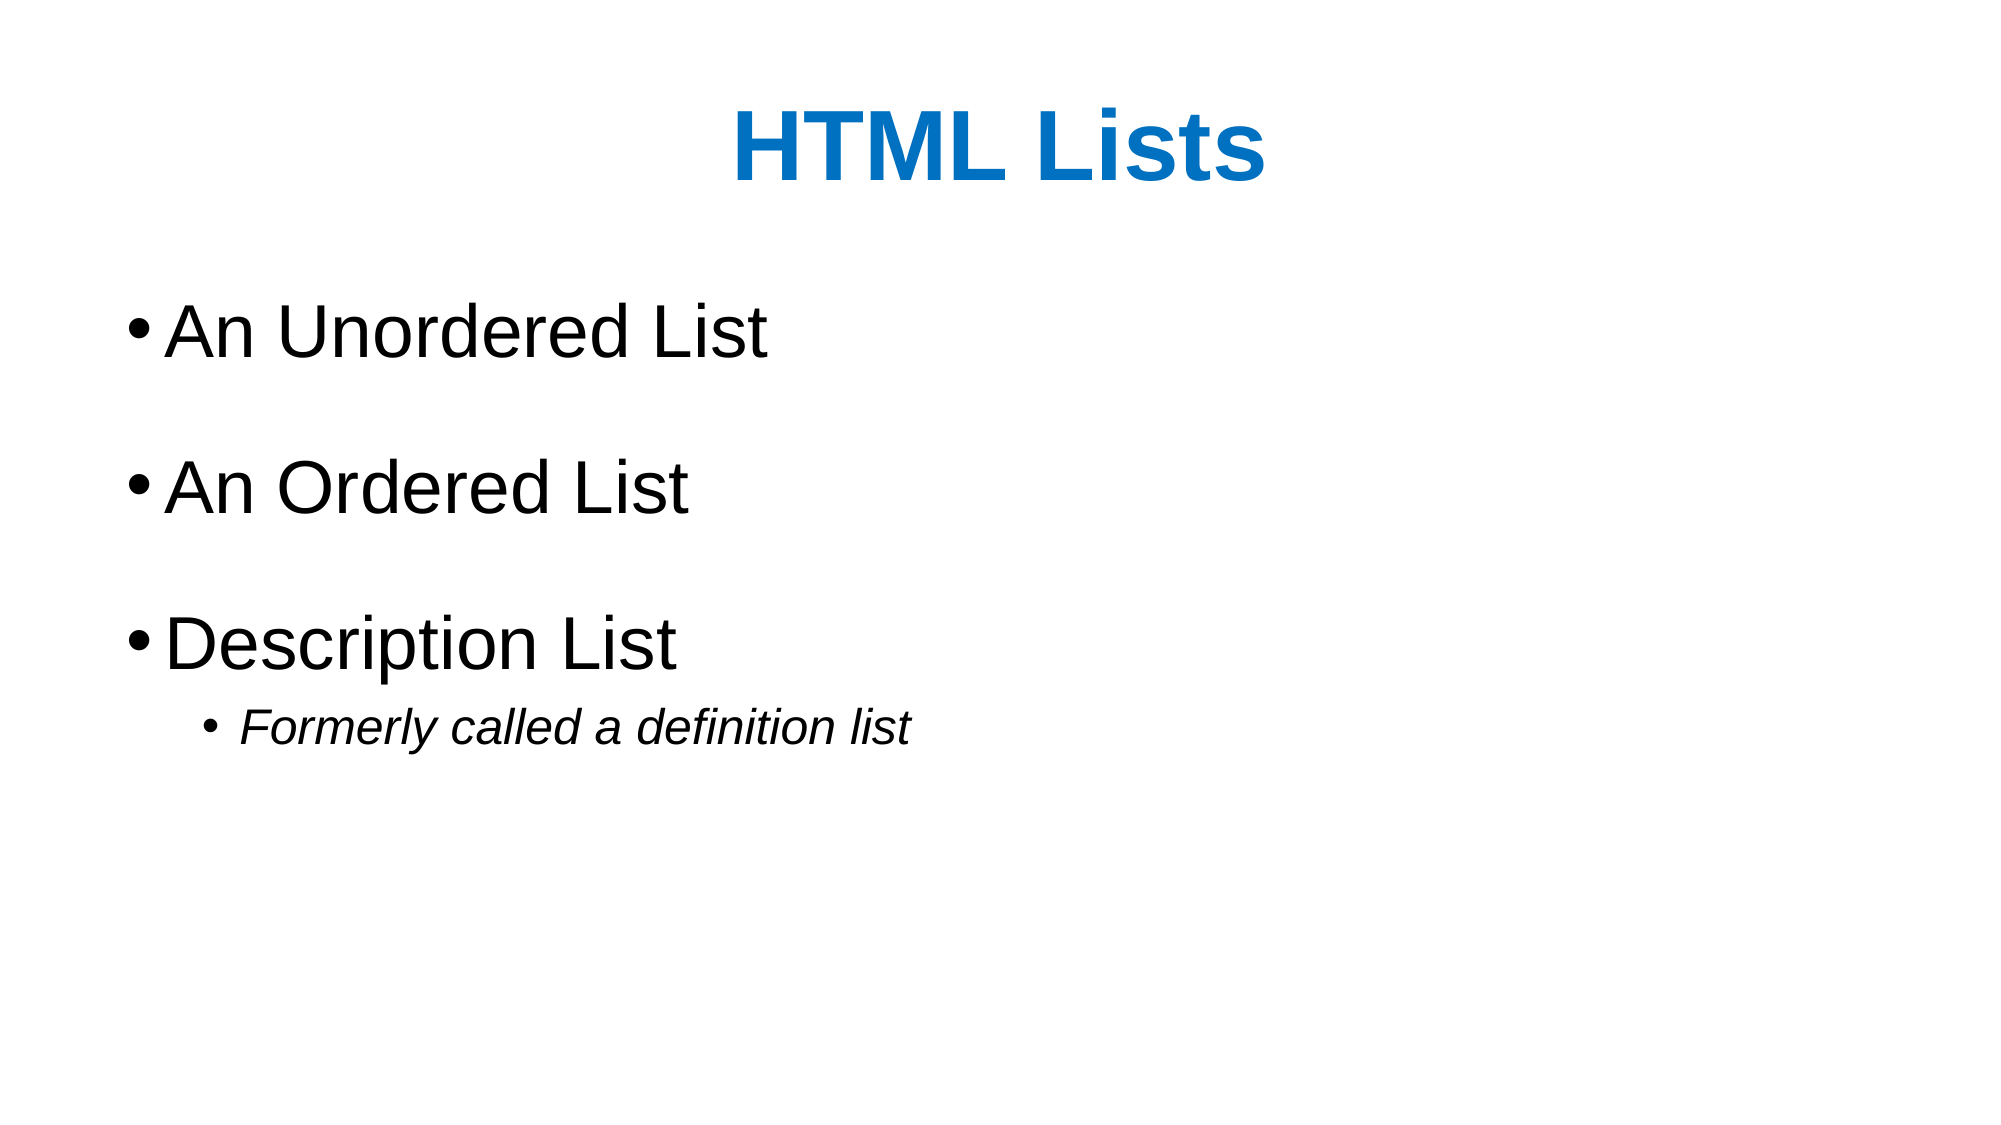

# HTML Lists
An Unordered List
An Ordered List
Description List
Formerly called a definition list